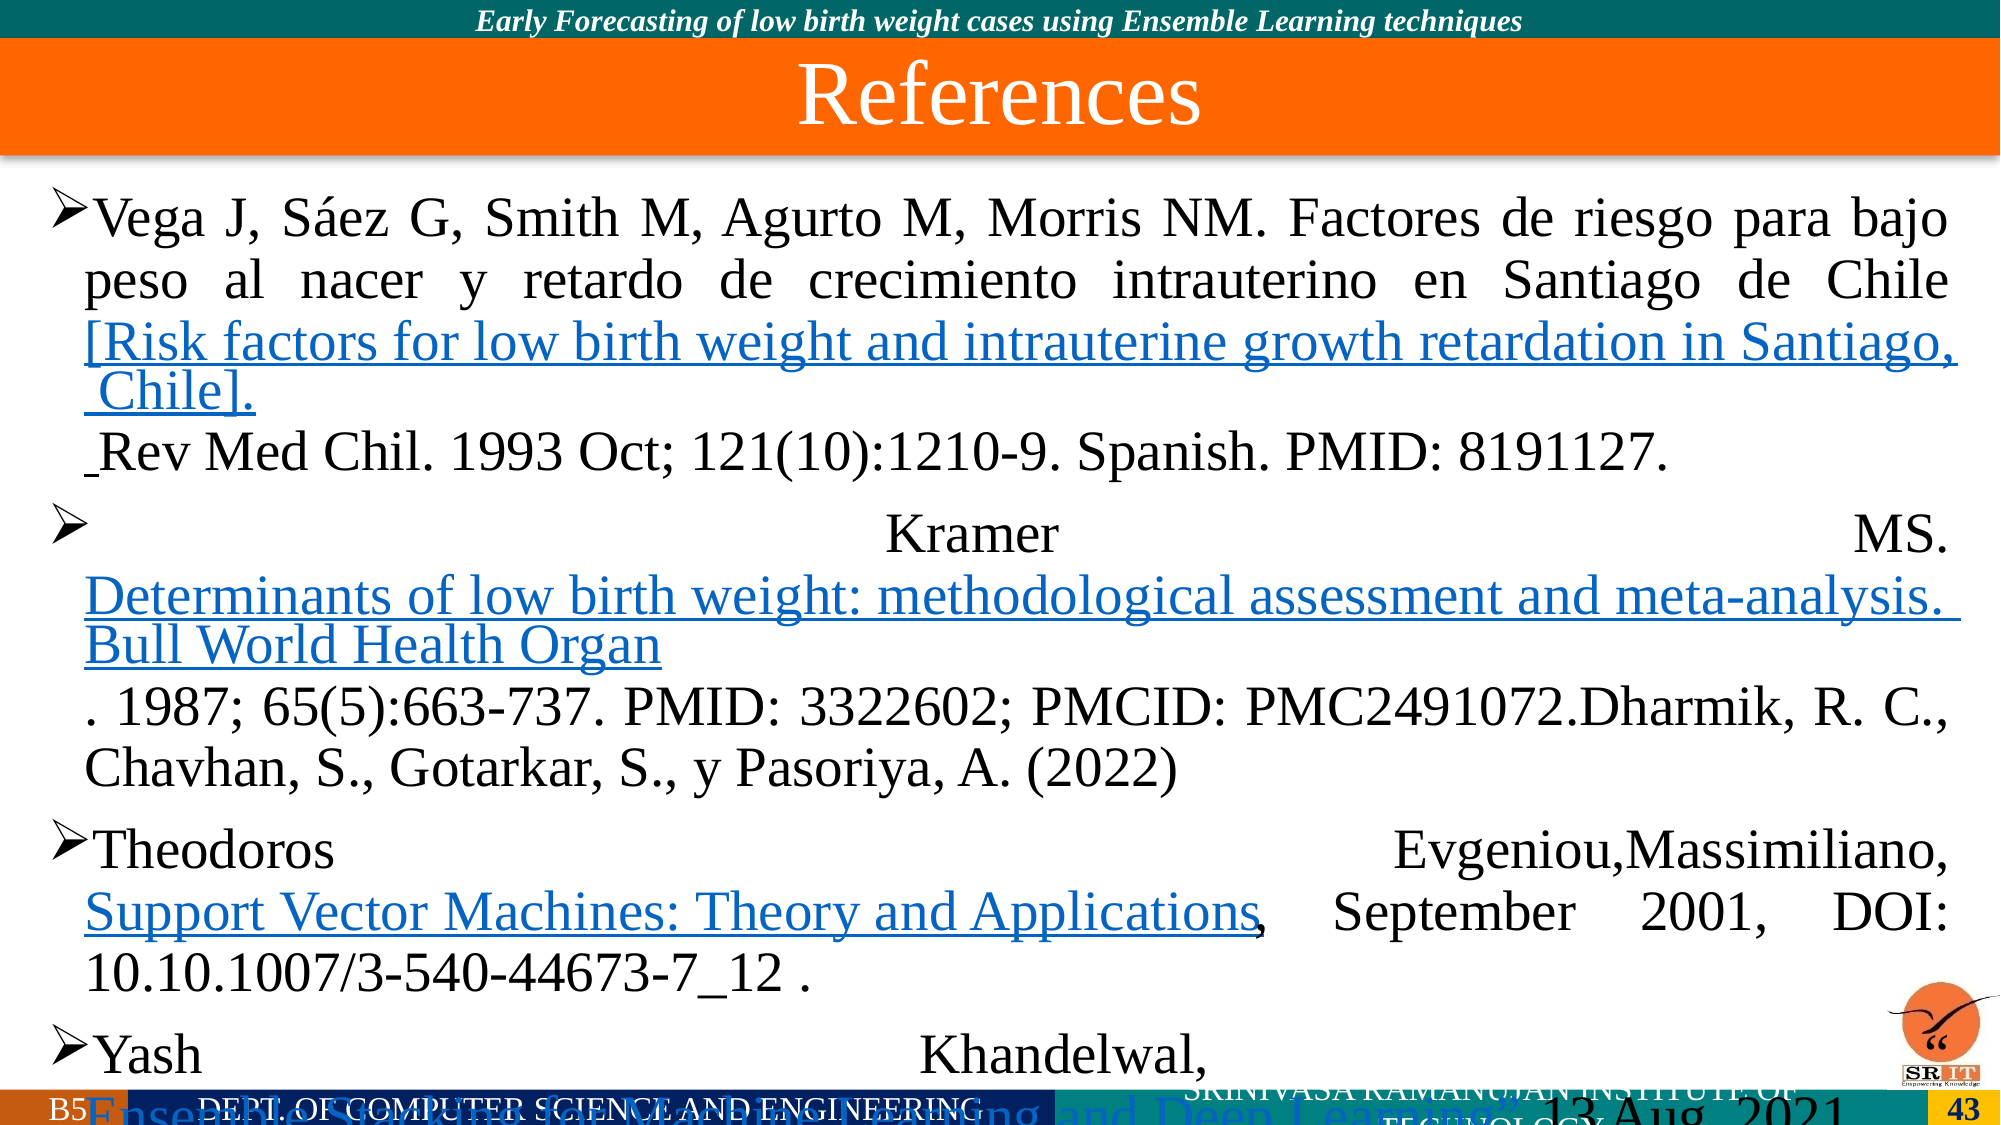

# References
Vega J, Sáez G, Smith M, Agurto M, Morris NM. Factores de riesgo para bajo peso al nacer y retardo de crecimiento intrauterino en Santiago de Chile [Risk factors for low birth weight and intrauterine growth retardation in Santiago, Chile]. Rev Med Chil. 1993 Oct; 121(10):1210-9. Spanish. PMID: 8191127.
 Kramer MS. Determinants of low birth weight: methodological assessment and meta-analysis. Bull World Health Organ. 1987; 65(5):663-737. PMID: 3322602; PMCID: PMC2491072.Dharmik, R. C., Chavhan, S., Gotarkar, S., y Pasoriya, A. (2022)
Theodoros Evgeniou,Massimiliano, Support Vector Machines: Theory and Applications, September 2001, DOI: 10.10.1007/3-540-44673-7_12 .
Yash Khandelwal, “Ensemble Stacking for Machine Learning and Deep Learning”, 13 Aug, 2021.